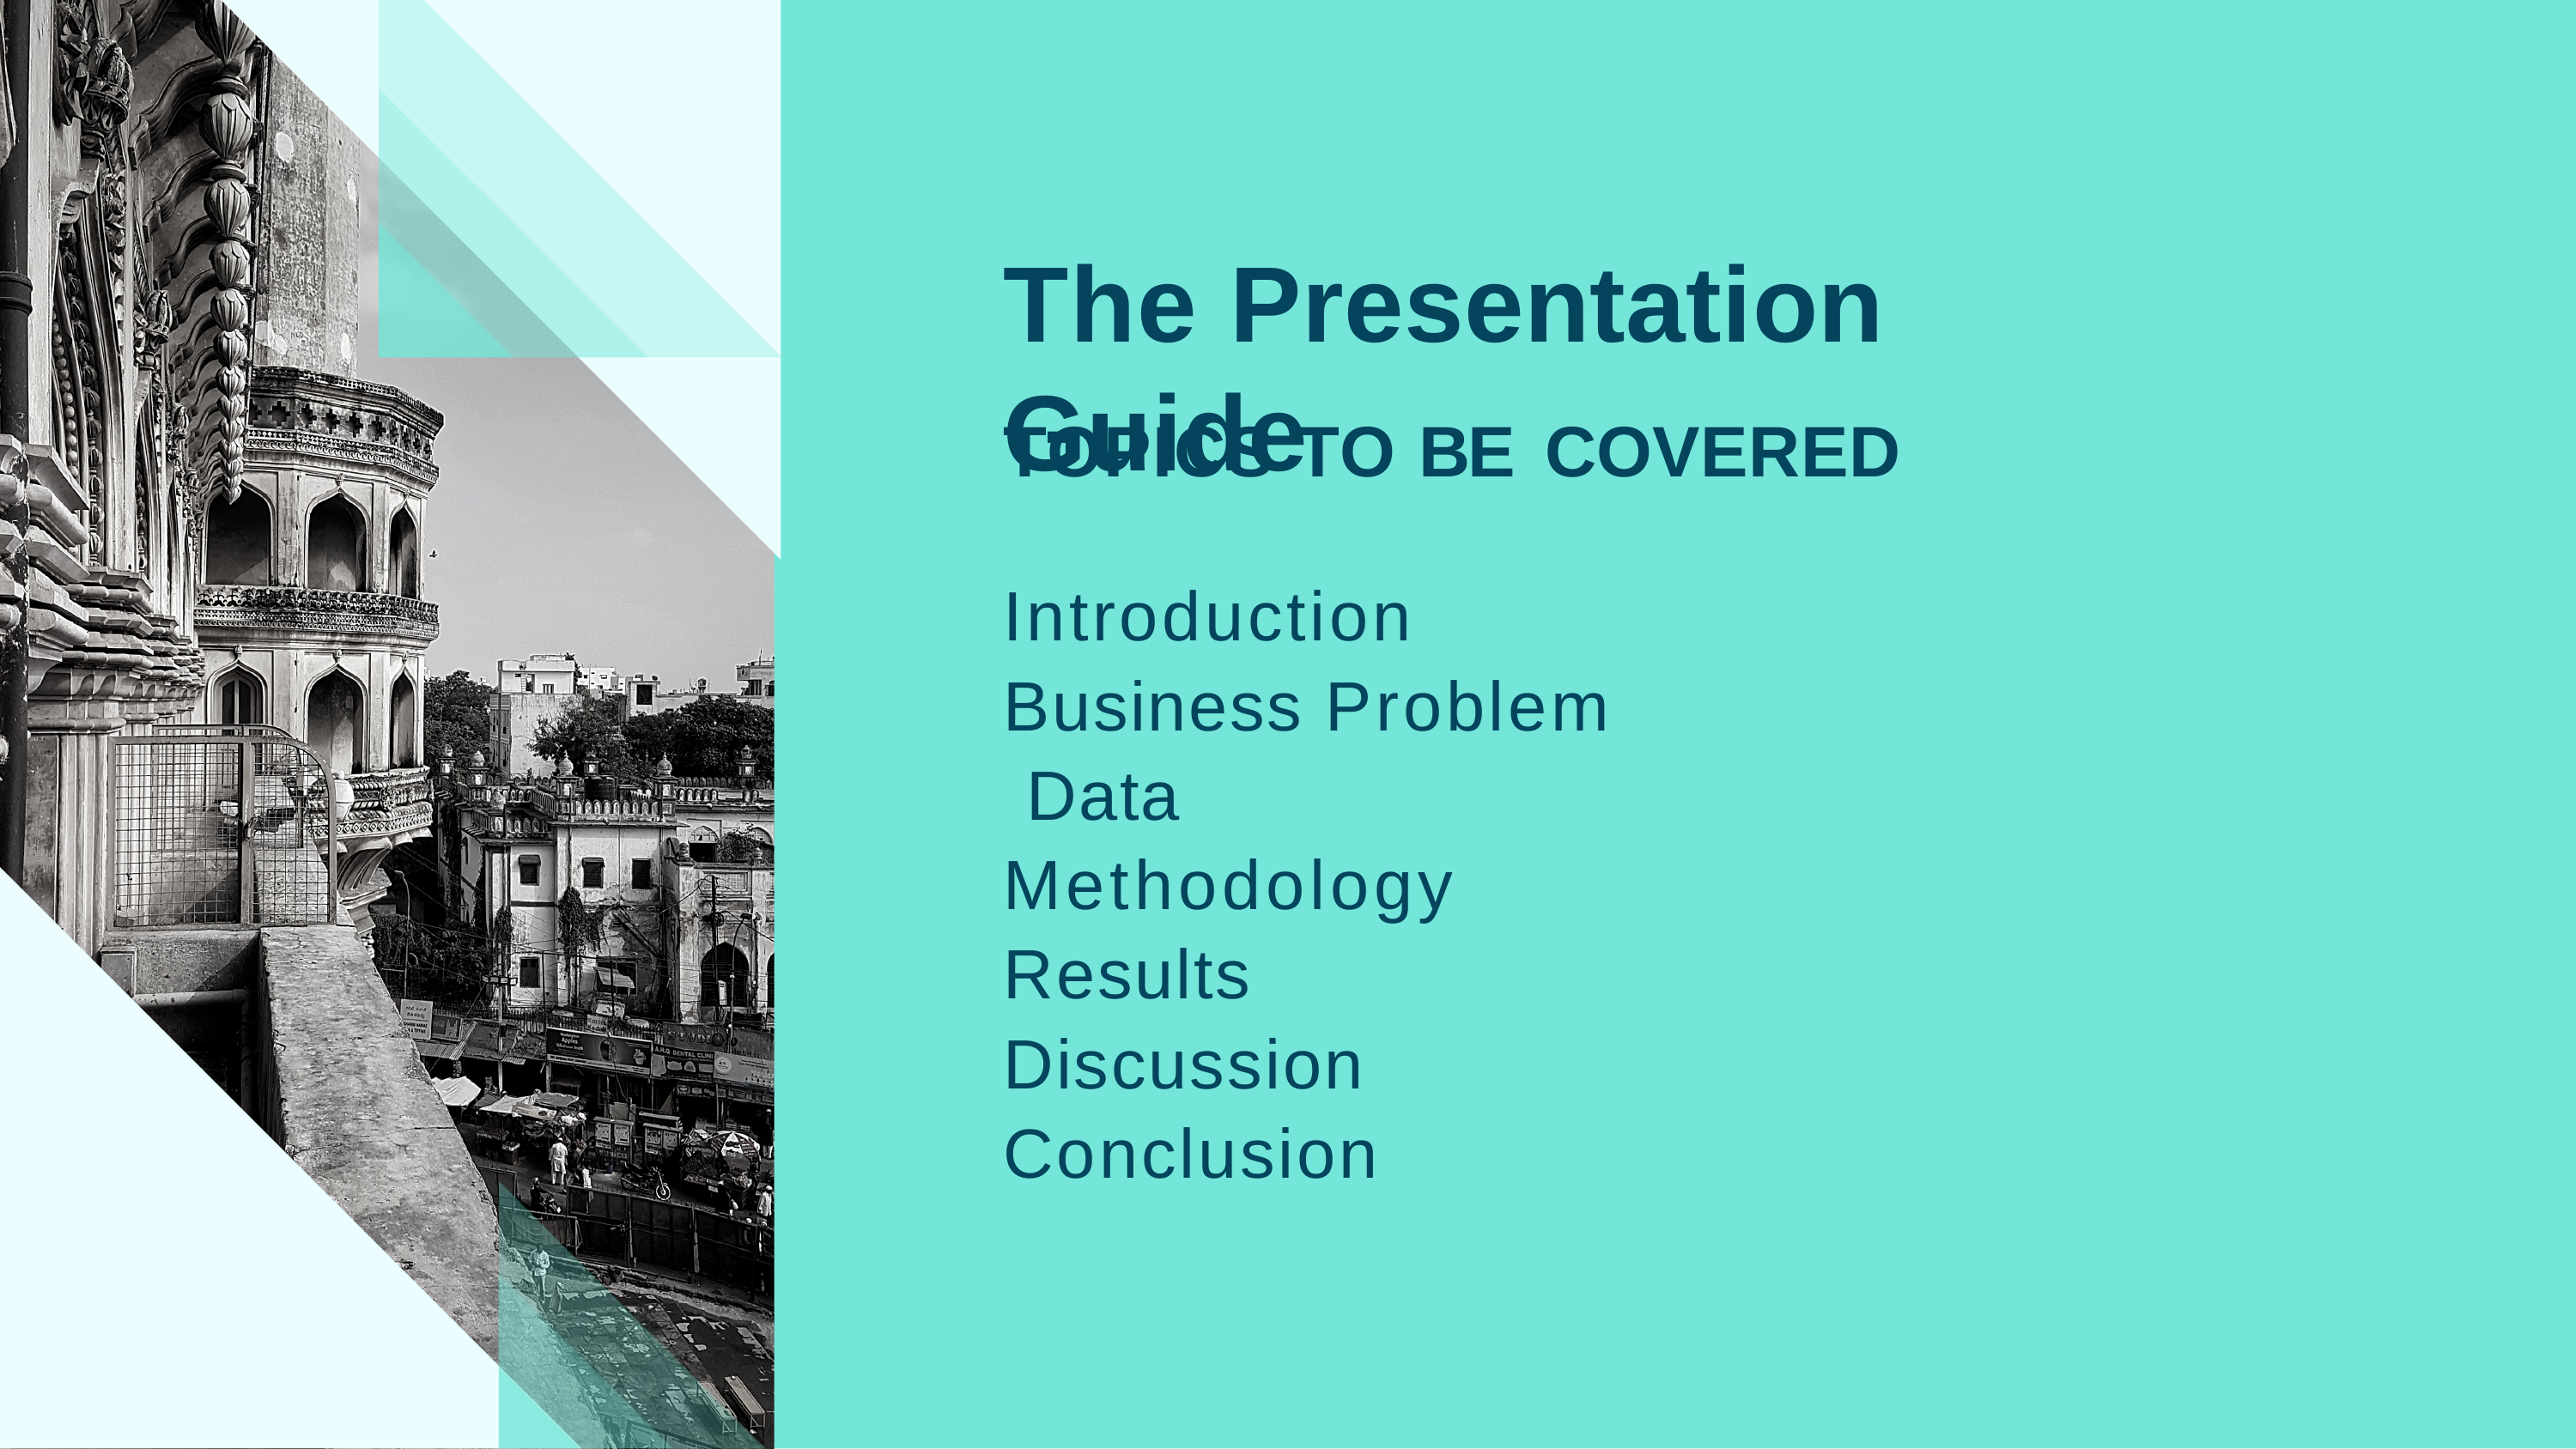

# The Presentation Guide
TOPICS TO BE COVERED
Introduction  Business Problem  Data  Methodology  Results  Discussion  Conclusion